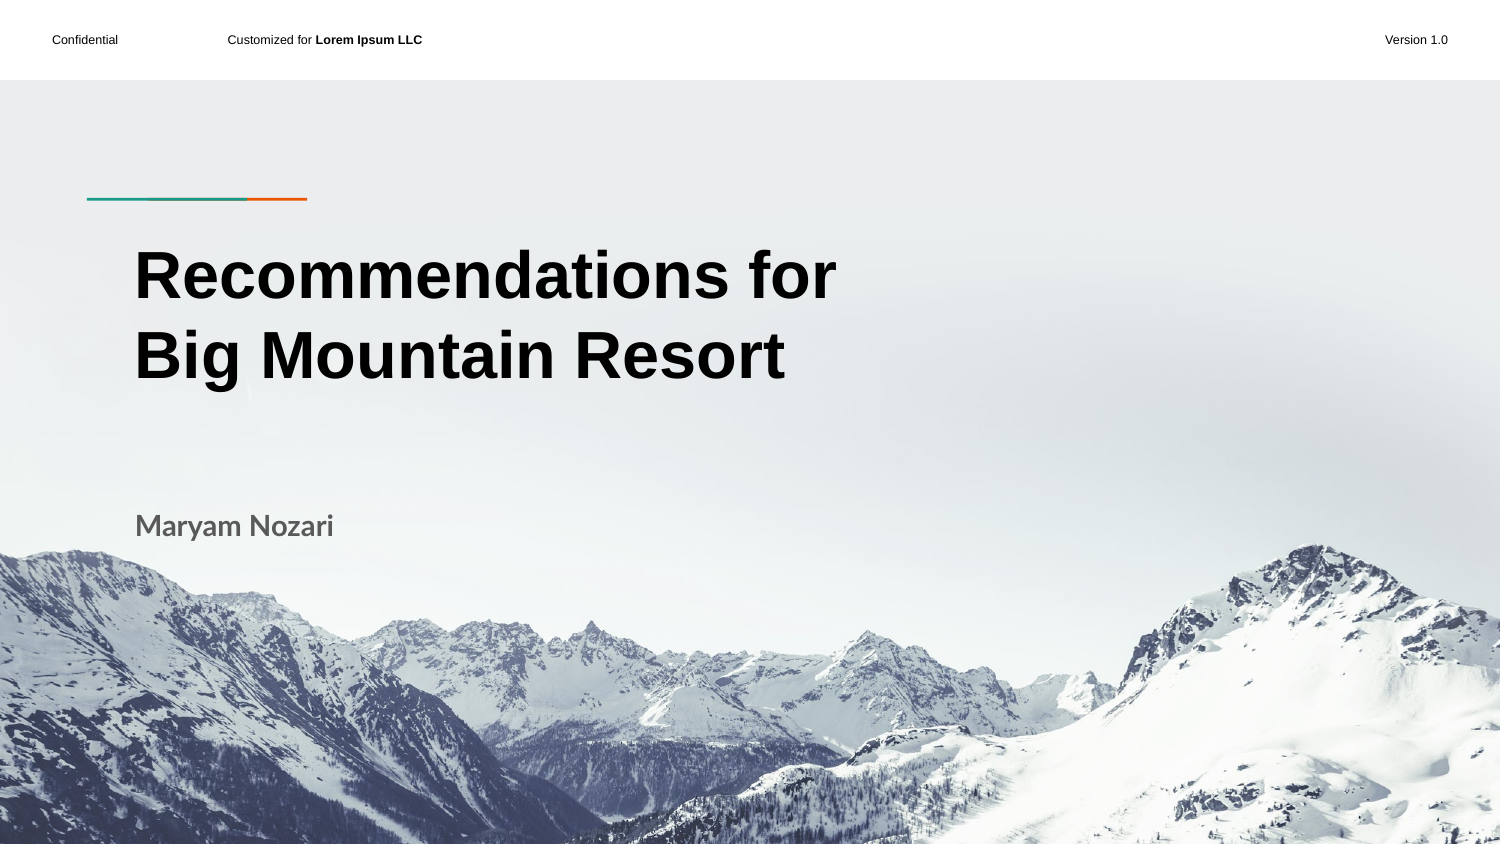

# Recommendations for Big Mountain Resort
Maryam Nozari